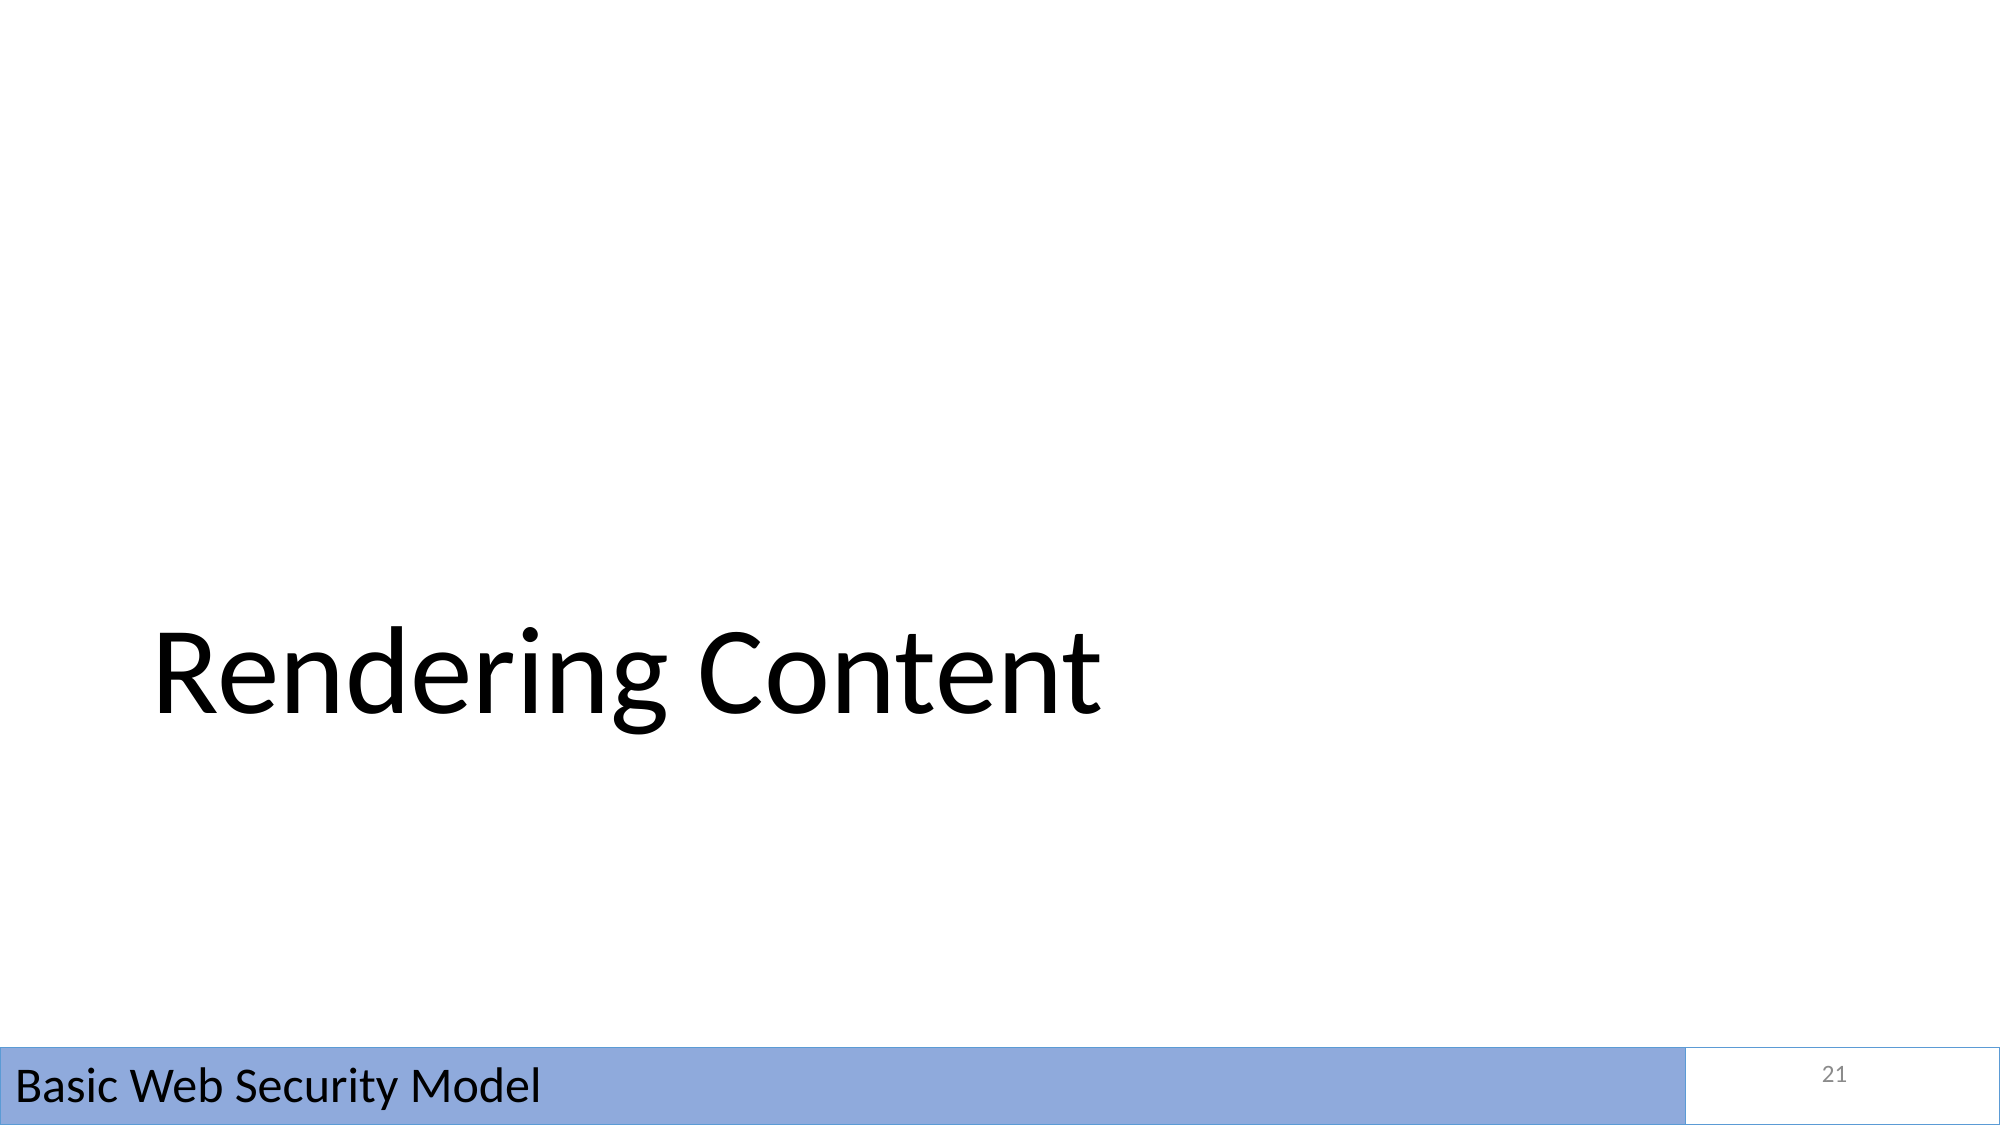

# Rendering Content

21
Basic Web Security Model